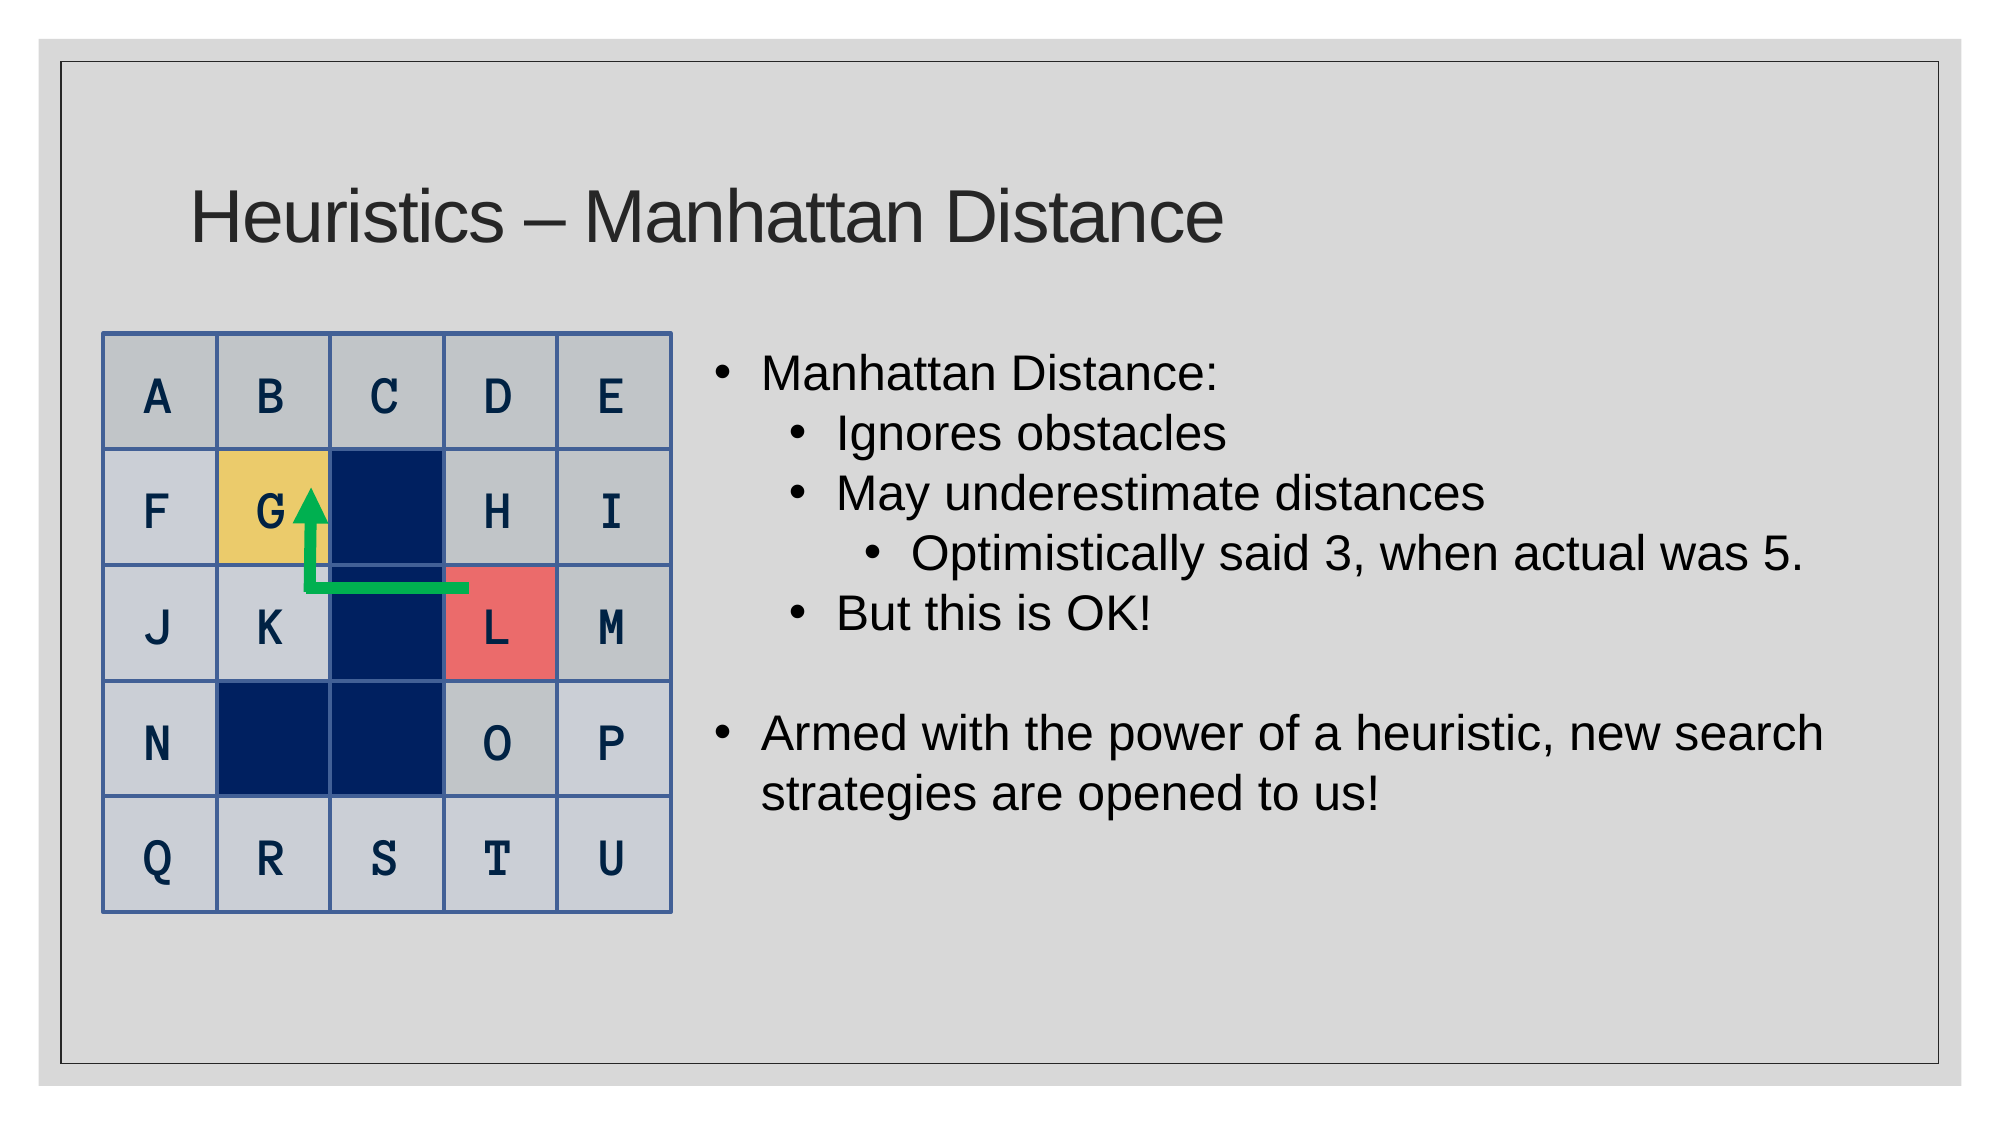

# Heuristics – Manhattan Distance
D
E
A
B
C
H
I
F
G

L
M
J
K

O
P
N

T
U
Q
R
S
Manhattan Distance:
Ignores obstacles
May underestimate distances
Optimistically said 3, when actual was 5.
But this is OK!

Armed with the power of a heuristic, new search strategies are opened to us!